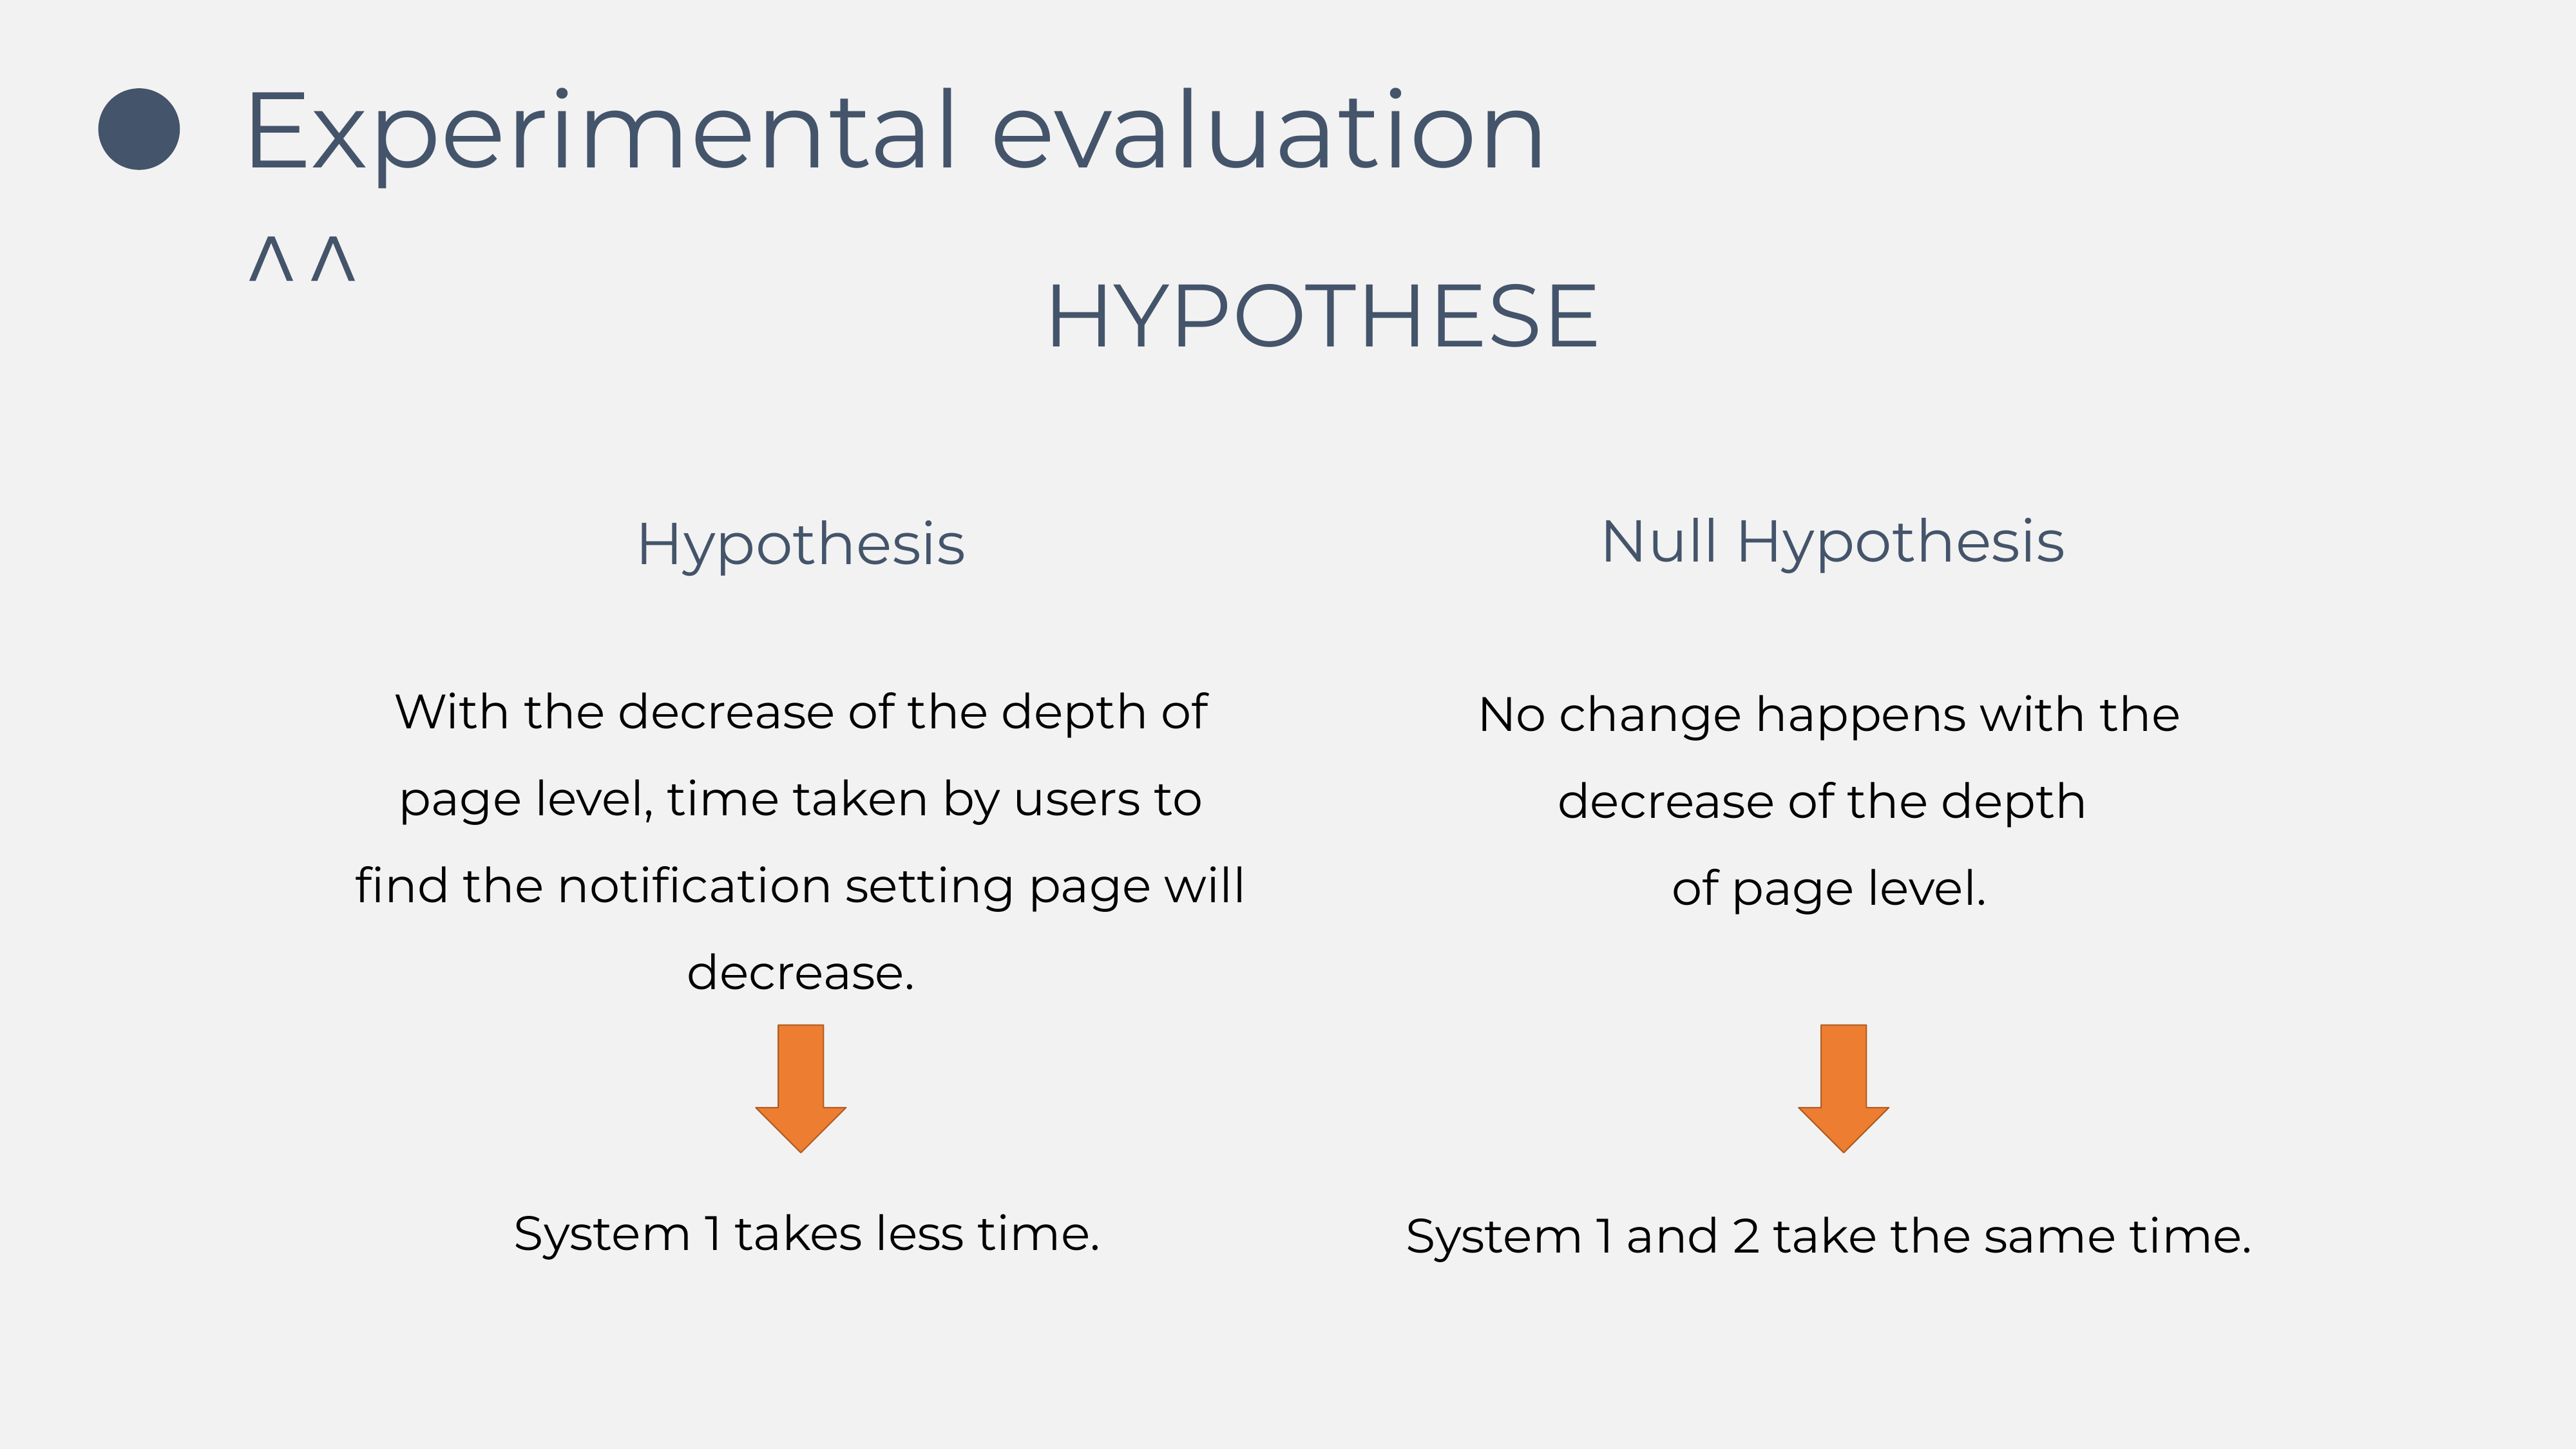

Experimental evaluation
^^

HYPOTHESE
Null Hypothesis
Hypothesis
With the decrease of the depth of page level, time taken by users to find the notification setting page will decrease.

 System 1 takes less time.
No change happens with the decrease of the depth
of page level.

System 1 and 2 take the same time.